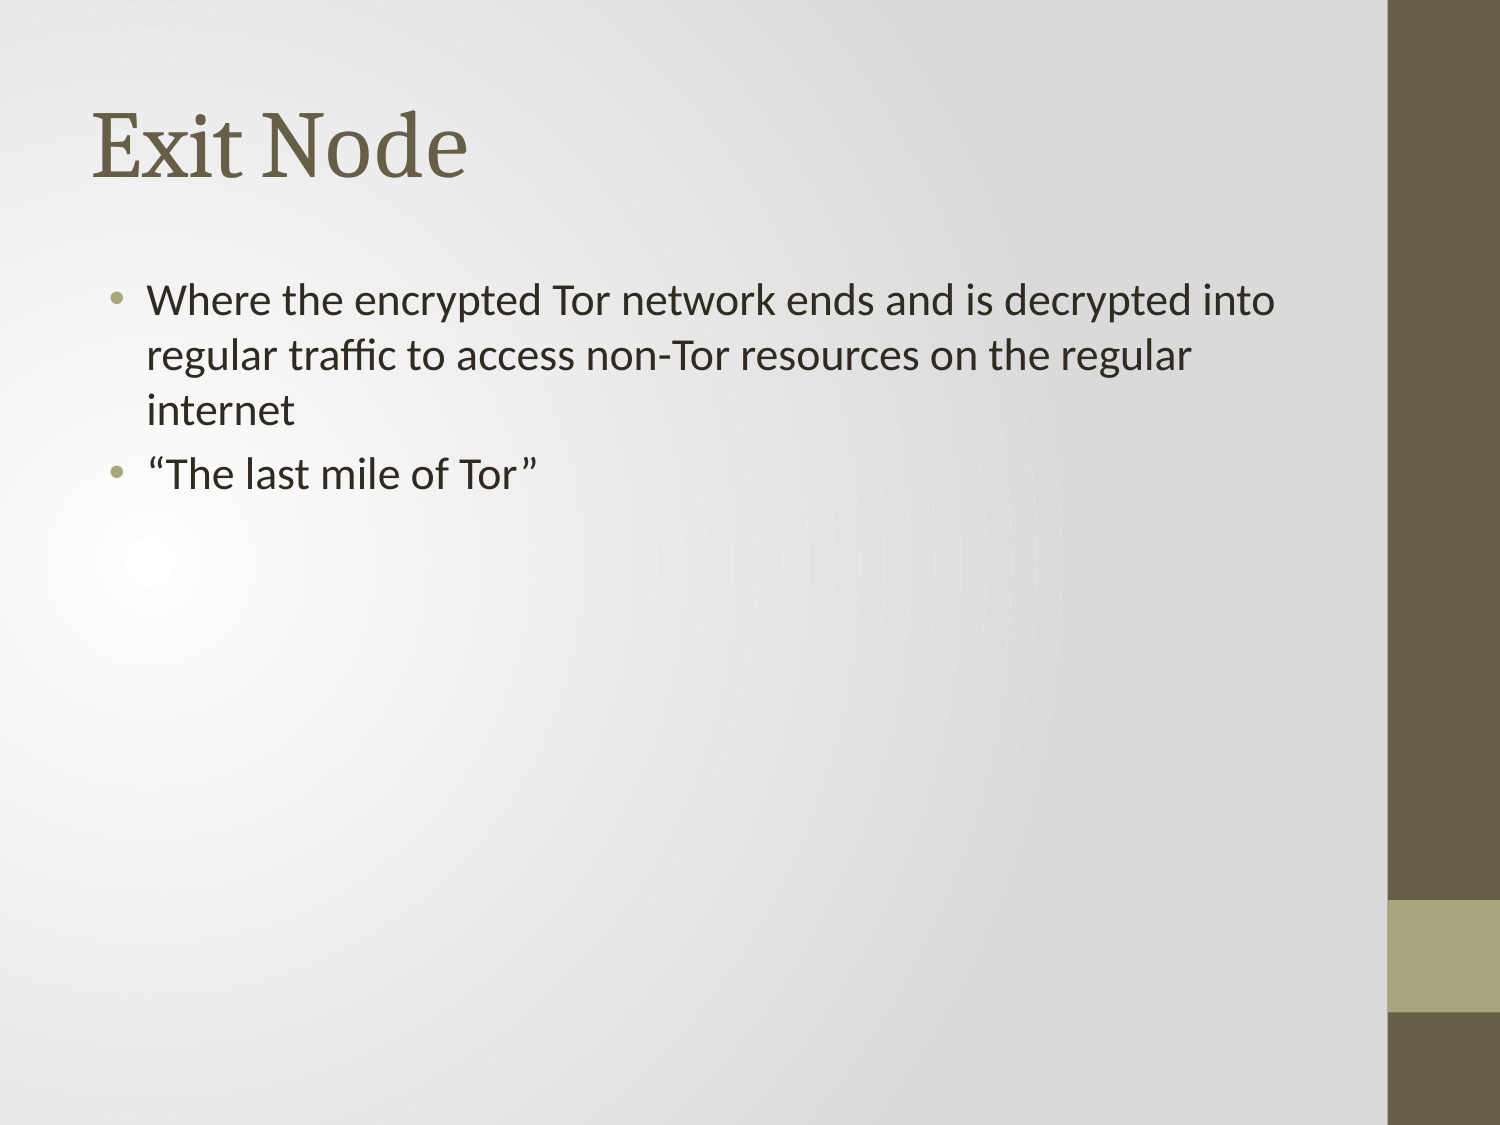

# Exit Node
Where the encrypted Tor network ends and is decrypted into regular traffic to access non-Tor resources on the regular internet
“The last mile of Tor”